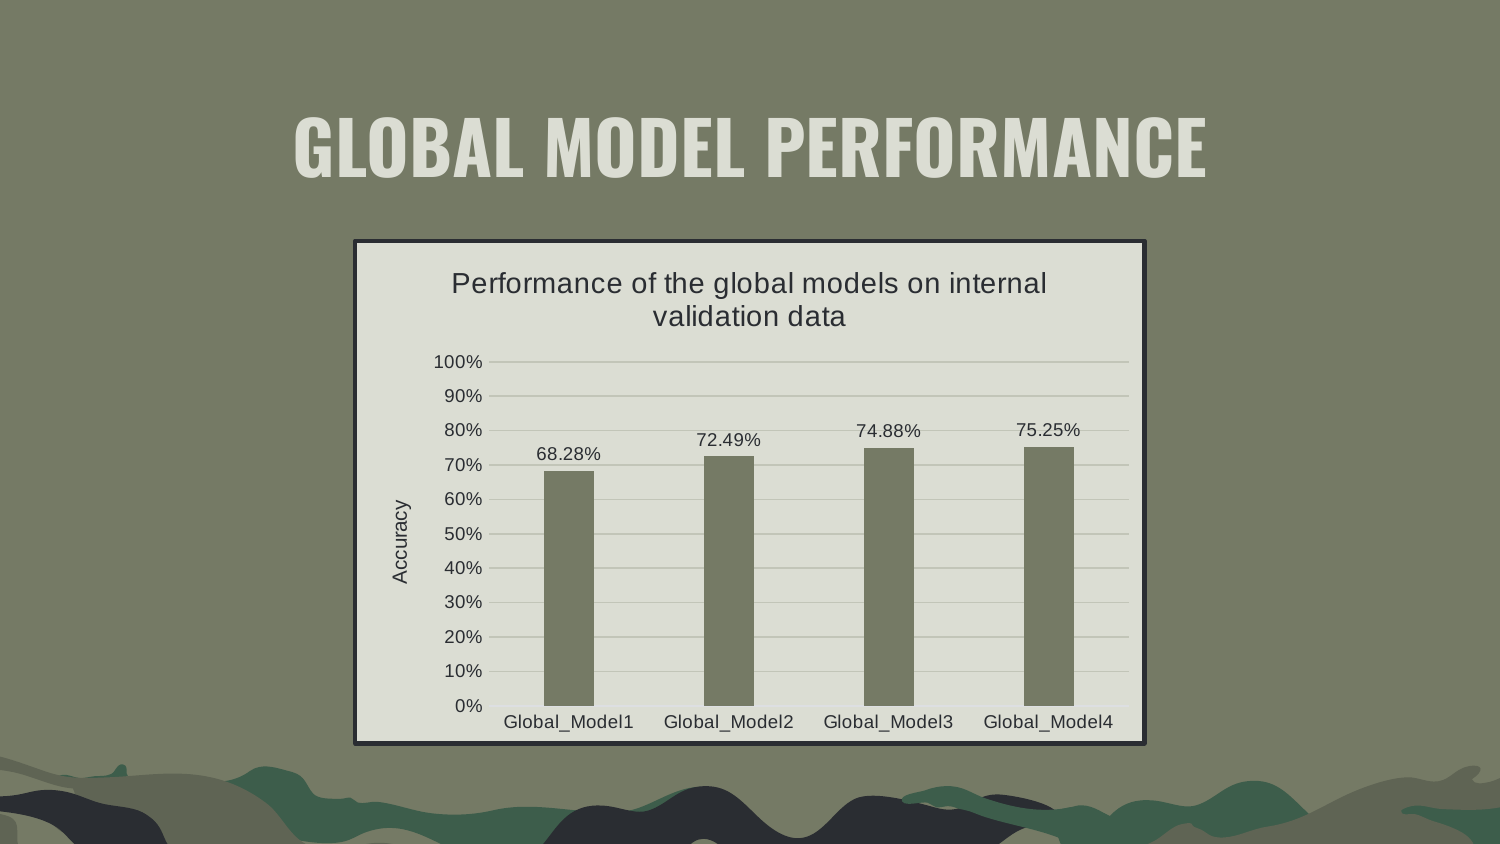

# GLOBAL MODEL PERFORMANCE

### Chart: Performance of the global models on internal validation data

| Category | Accuracy |
|---|---|
| Global_Model1 | 0.6828 |
| Global_Model2 | 0.7249 |
| Global_Model3 | 0.7488 |
| Global_Model4 | 0.7525 |